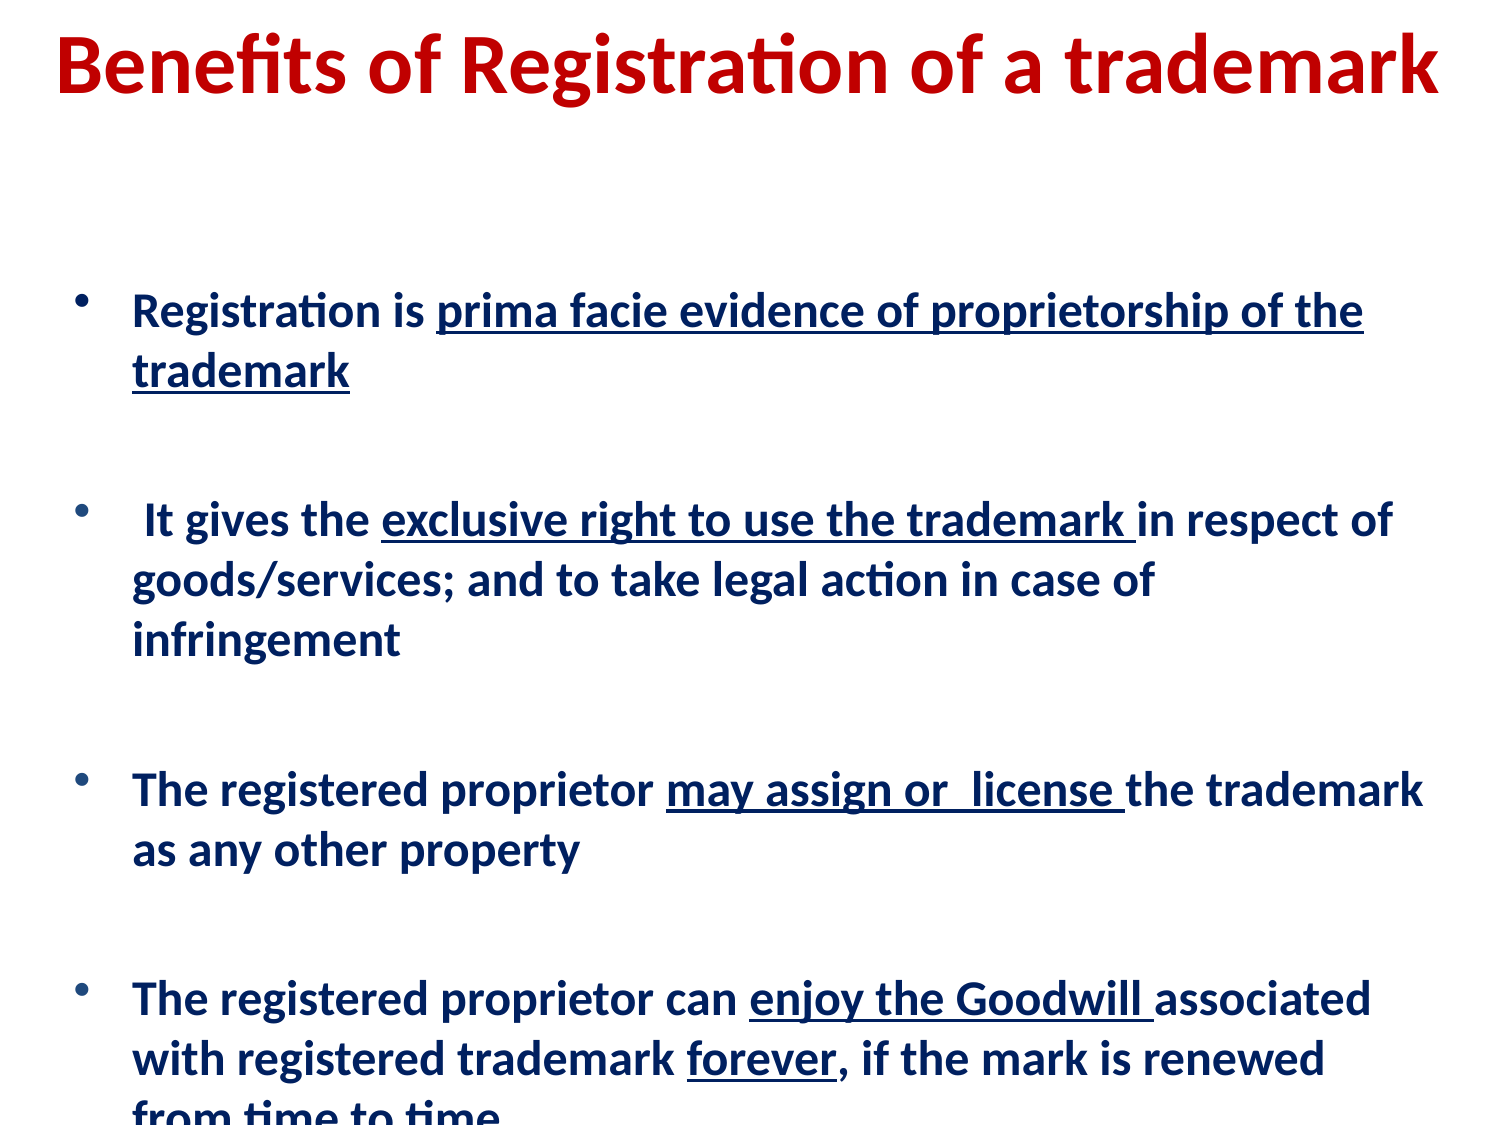

# Benefits of Registration of a trademark
Registration is prima facie evidence of proprietorship of the trademark

 It gives the exclusive right to use the trademark in respect of goods/services; and to take legal action in case of infringement

The registered proprietor may assign or  license the trademark as any other property

The registered proprietor can enjoy the Goodwill associated with registered trademark forever, if the mark is renewed from time to time